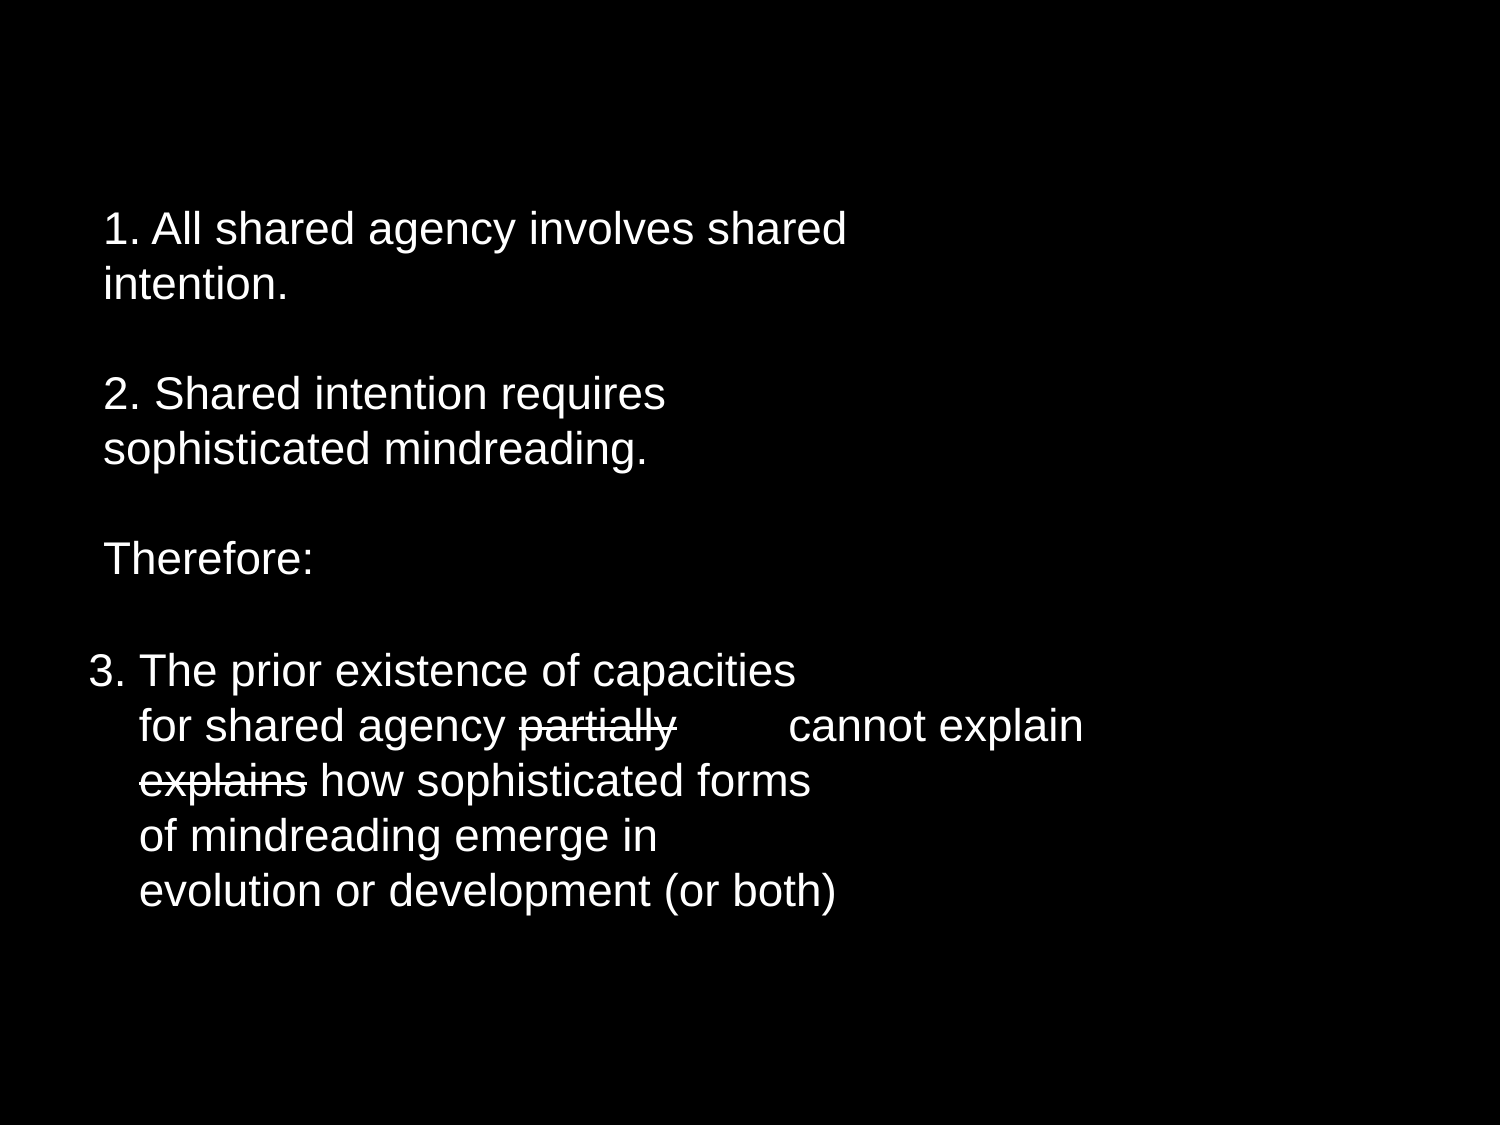

1. All shared agency involves shared intention.

2. Shared intention requires sophisticated mindreading.

Therefore:

conjecture
3.
The prior existence of capacities for shared agency partially explains how sophisticated forms of mindreading emerge in evolution or development (or both)
cannot explain